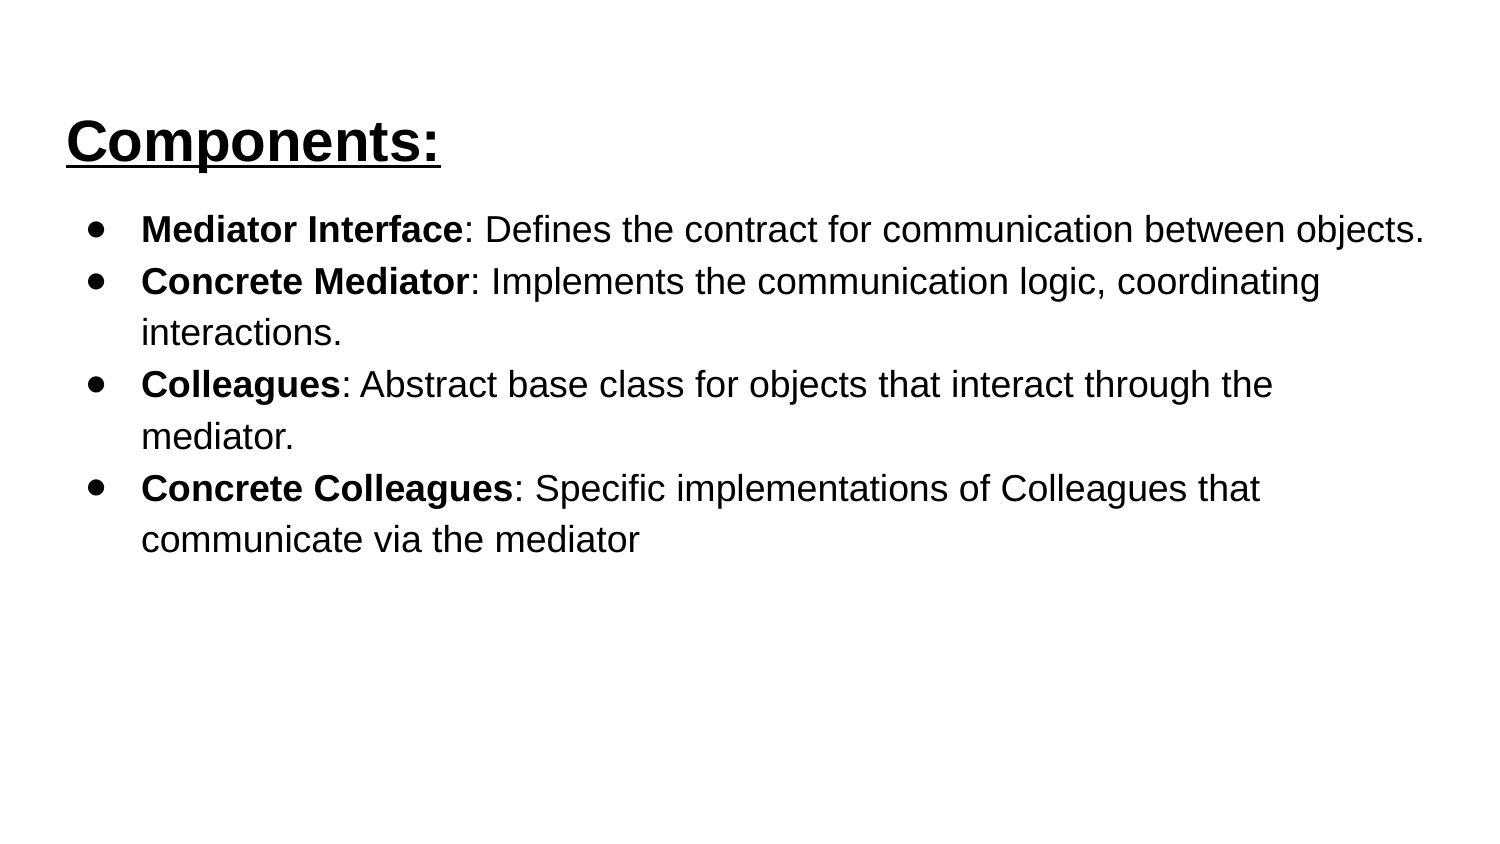

Components:
Mediator Interface: Defines the contract for communication between objects.
Concrete Mediator: Implements the communication logic, coordinating interactions.
Colleagues: Abstract base class for objects that interact through the mediator.
Concrete Colleagues: Specific implementations of Colleagues that communicate via the mediator